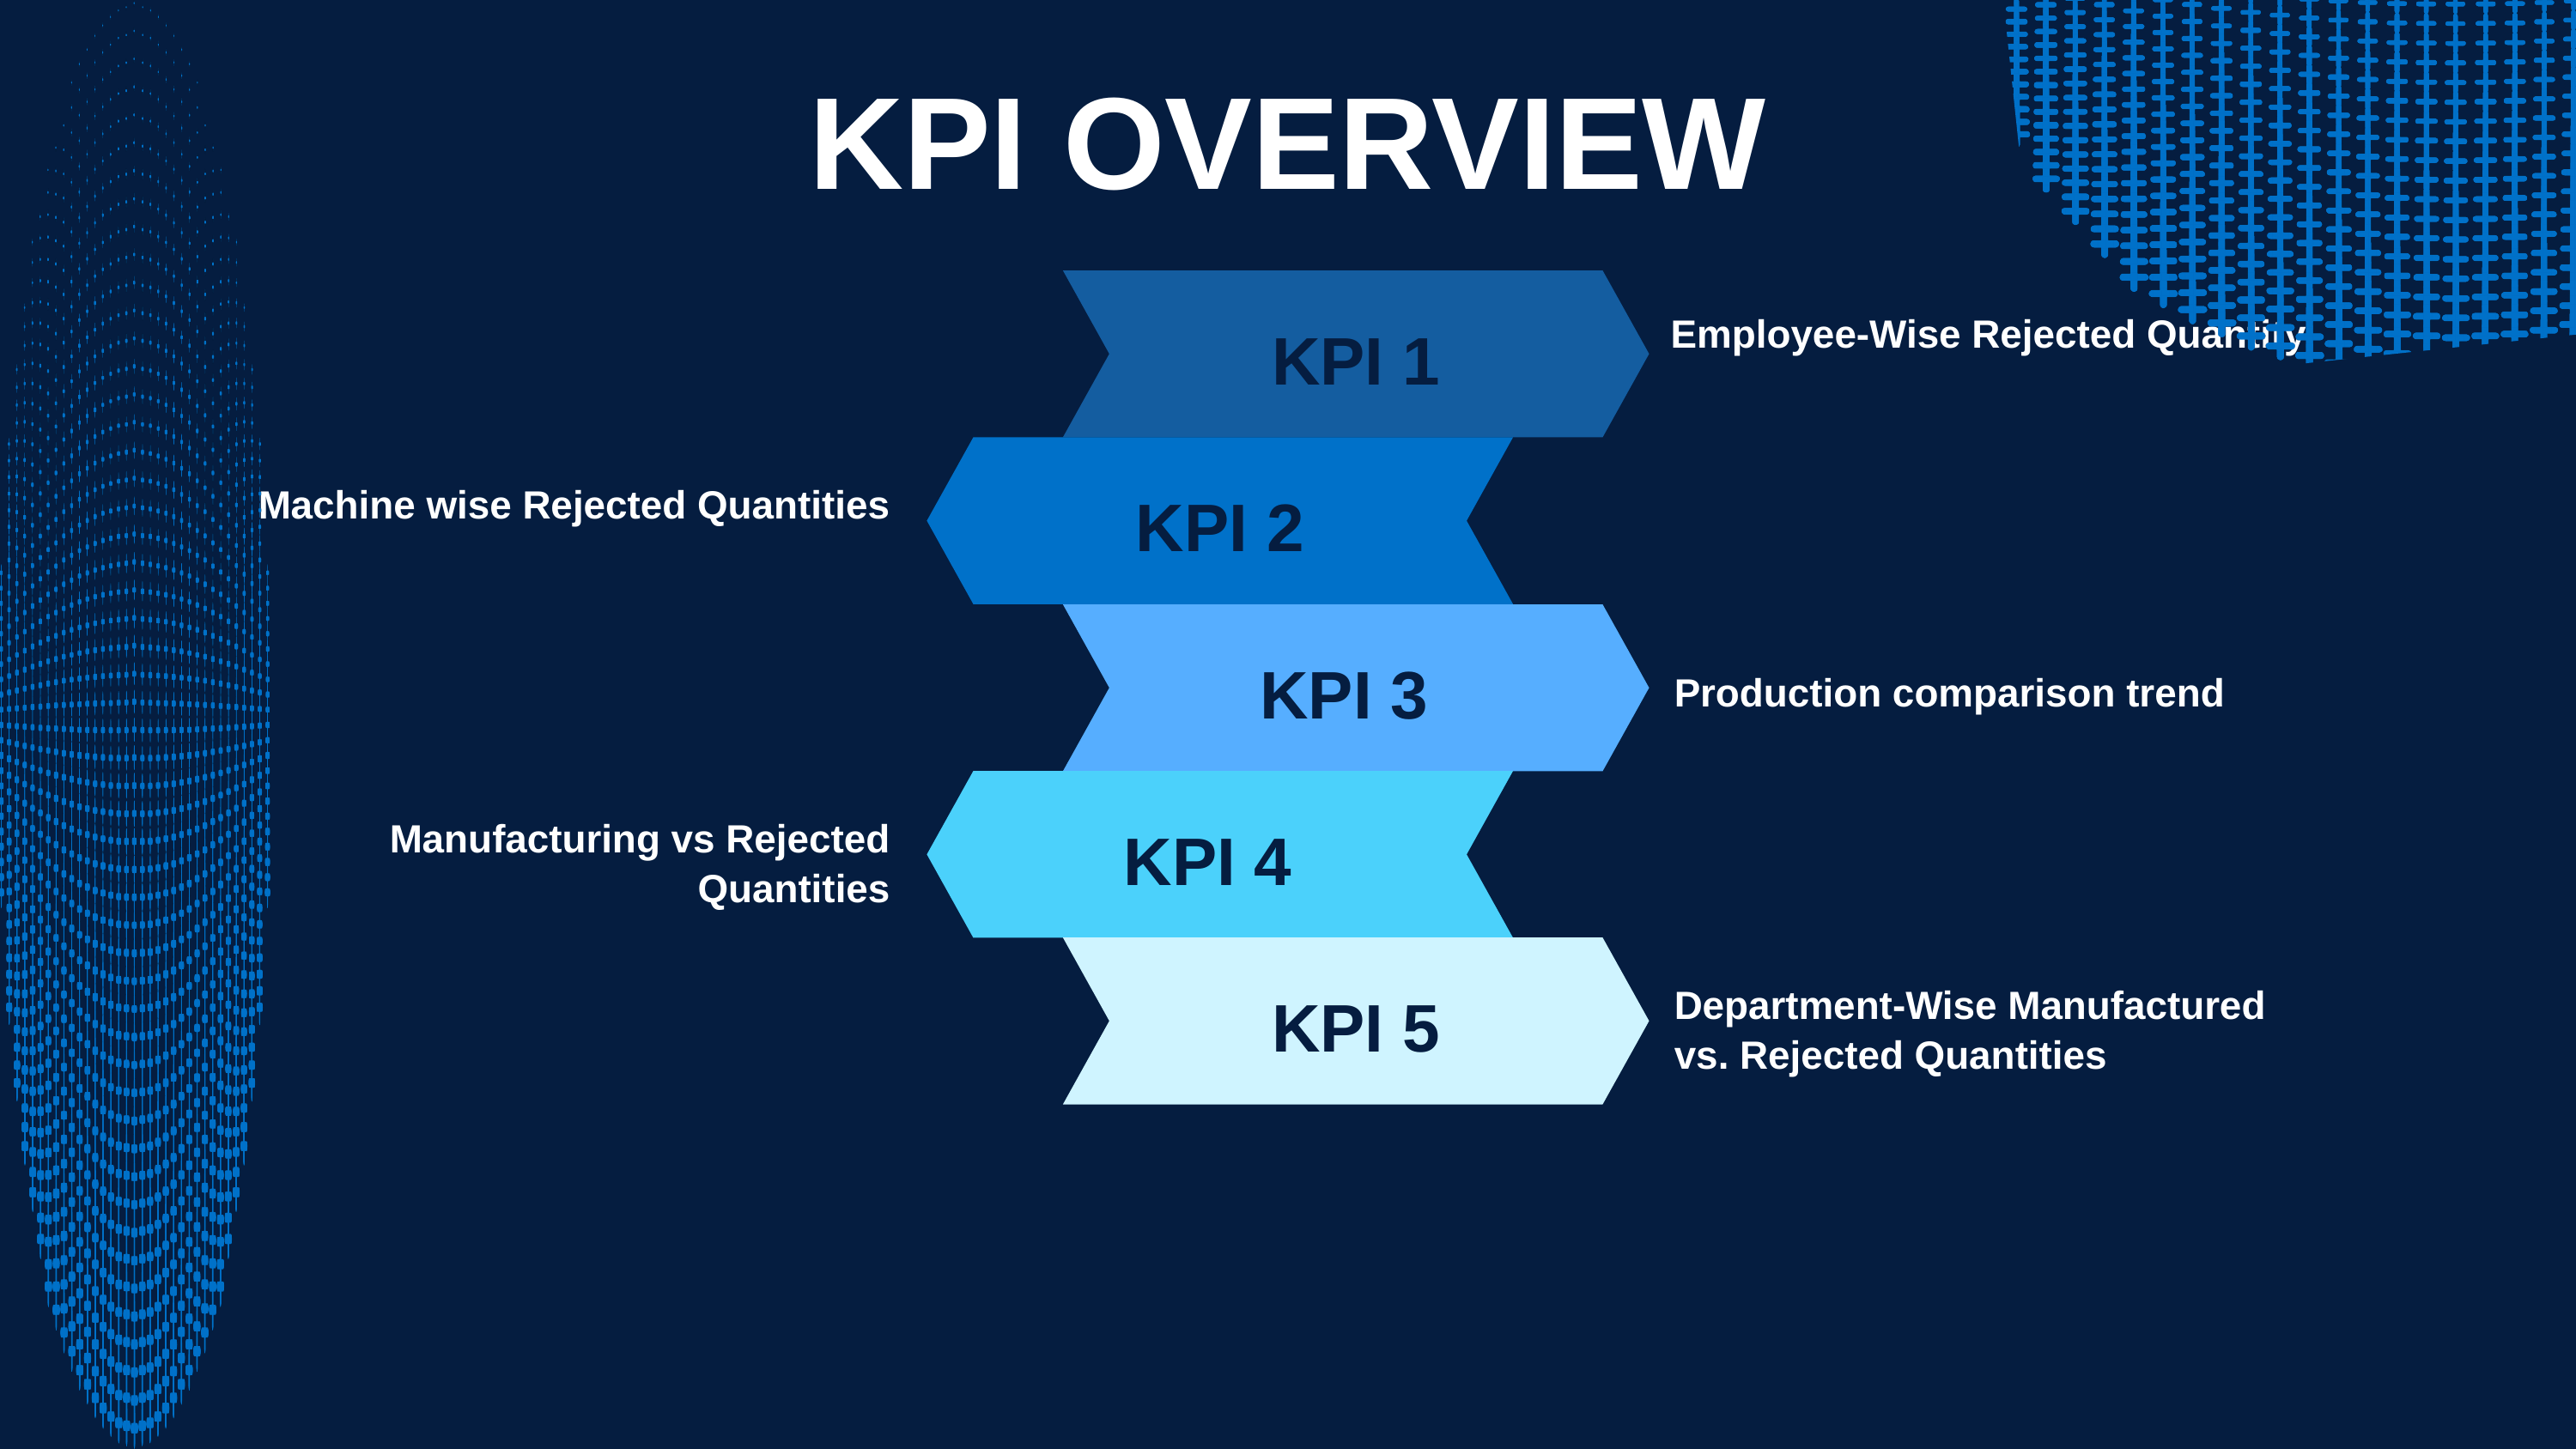

KPI OVERVIEW

KPI 1
Employee-Wise Rejected Quantity

KPI 2
Machine wise Rejected Quantities

KPI 3
Production comparison trend

KPI 4
Manufacturing vs Rejected Quantities

KPI 5
Department-Wise Manufactured vs. Rejected Quantities
KPI 6